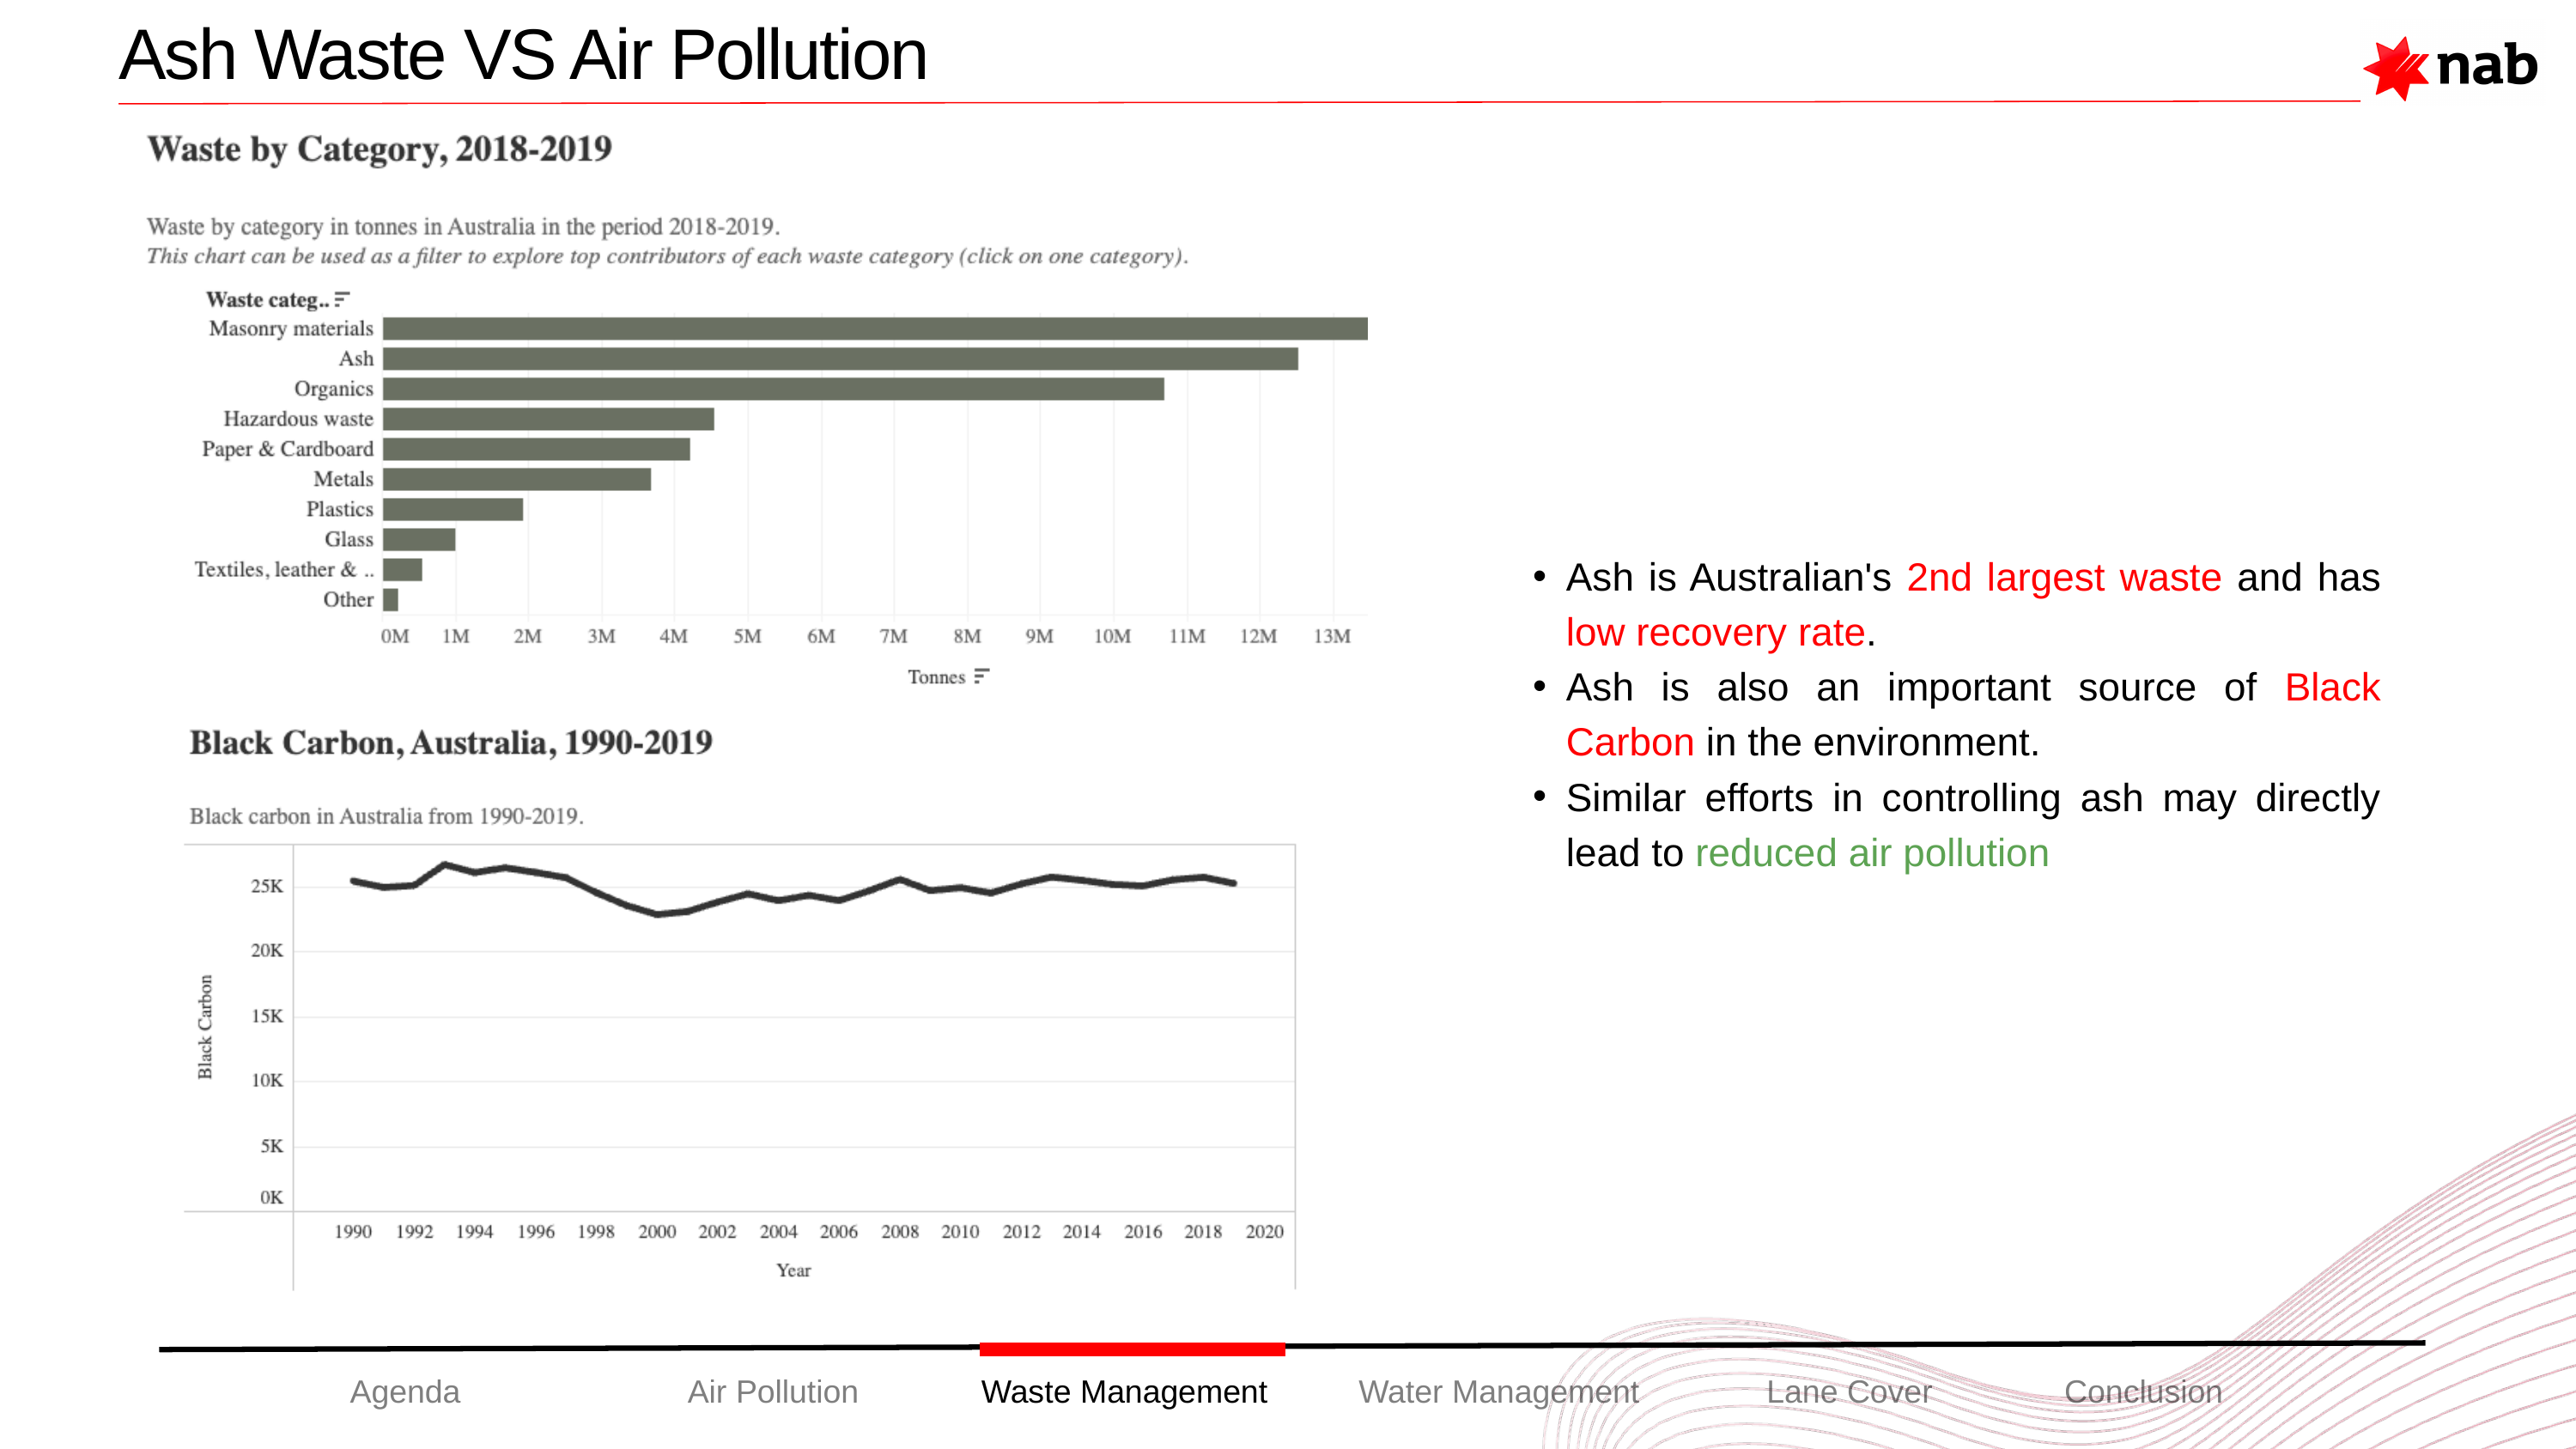

Ash Waste VS Air Pollution

Ash is Australian's 2nd largest waste and has low recovery rate.
Ash is also an important source of Black Carbon in the environment.
Similar efforts in controlling ash may directly lead to reduced air pollution

Agenda
Air Pollution
Waste Management
Water Management
Lane Cover
Conclusion